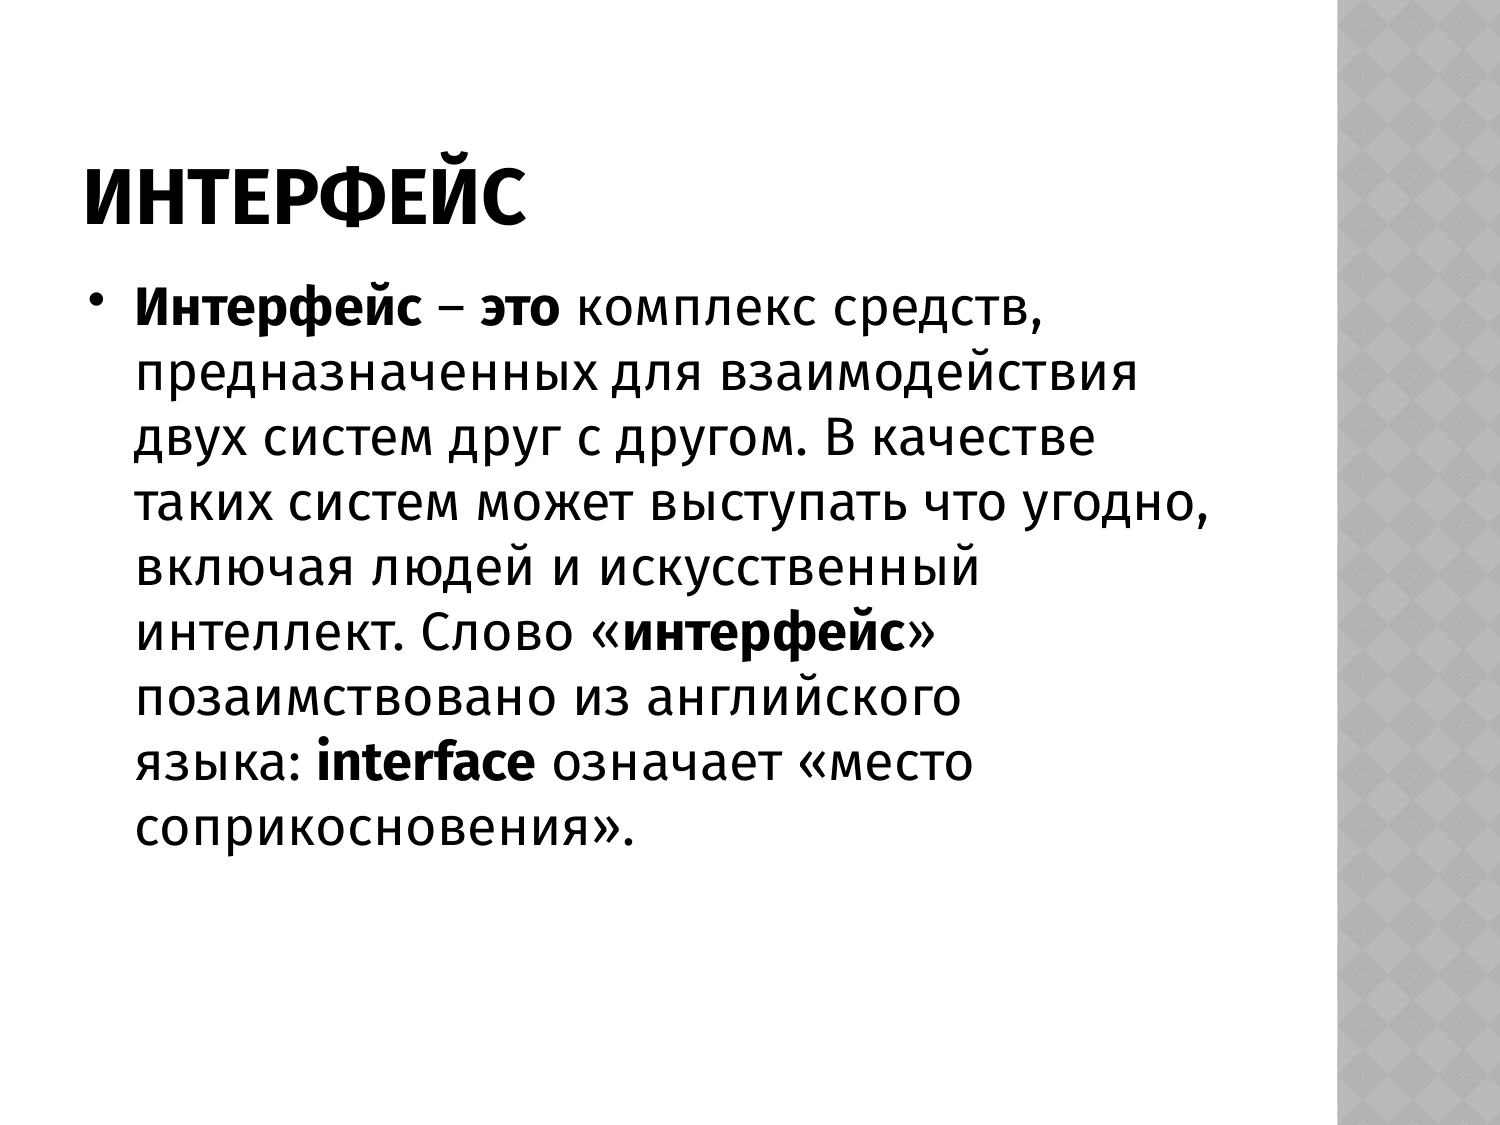

# Интерфейс
Интерфейс – это комплекс средств, предназначенных для взаимодействия двух систем друг с другом. В качестве таких систем может выступать что угодно, включая людей и искусственный интеллект. Слово «интерфейс» позаимствовано из английского языка: interface означает «место соприкосновения».